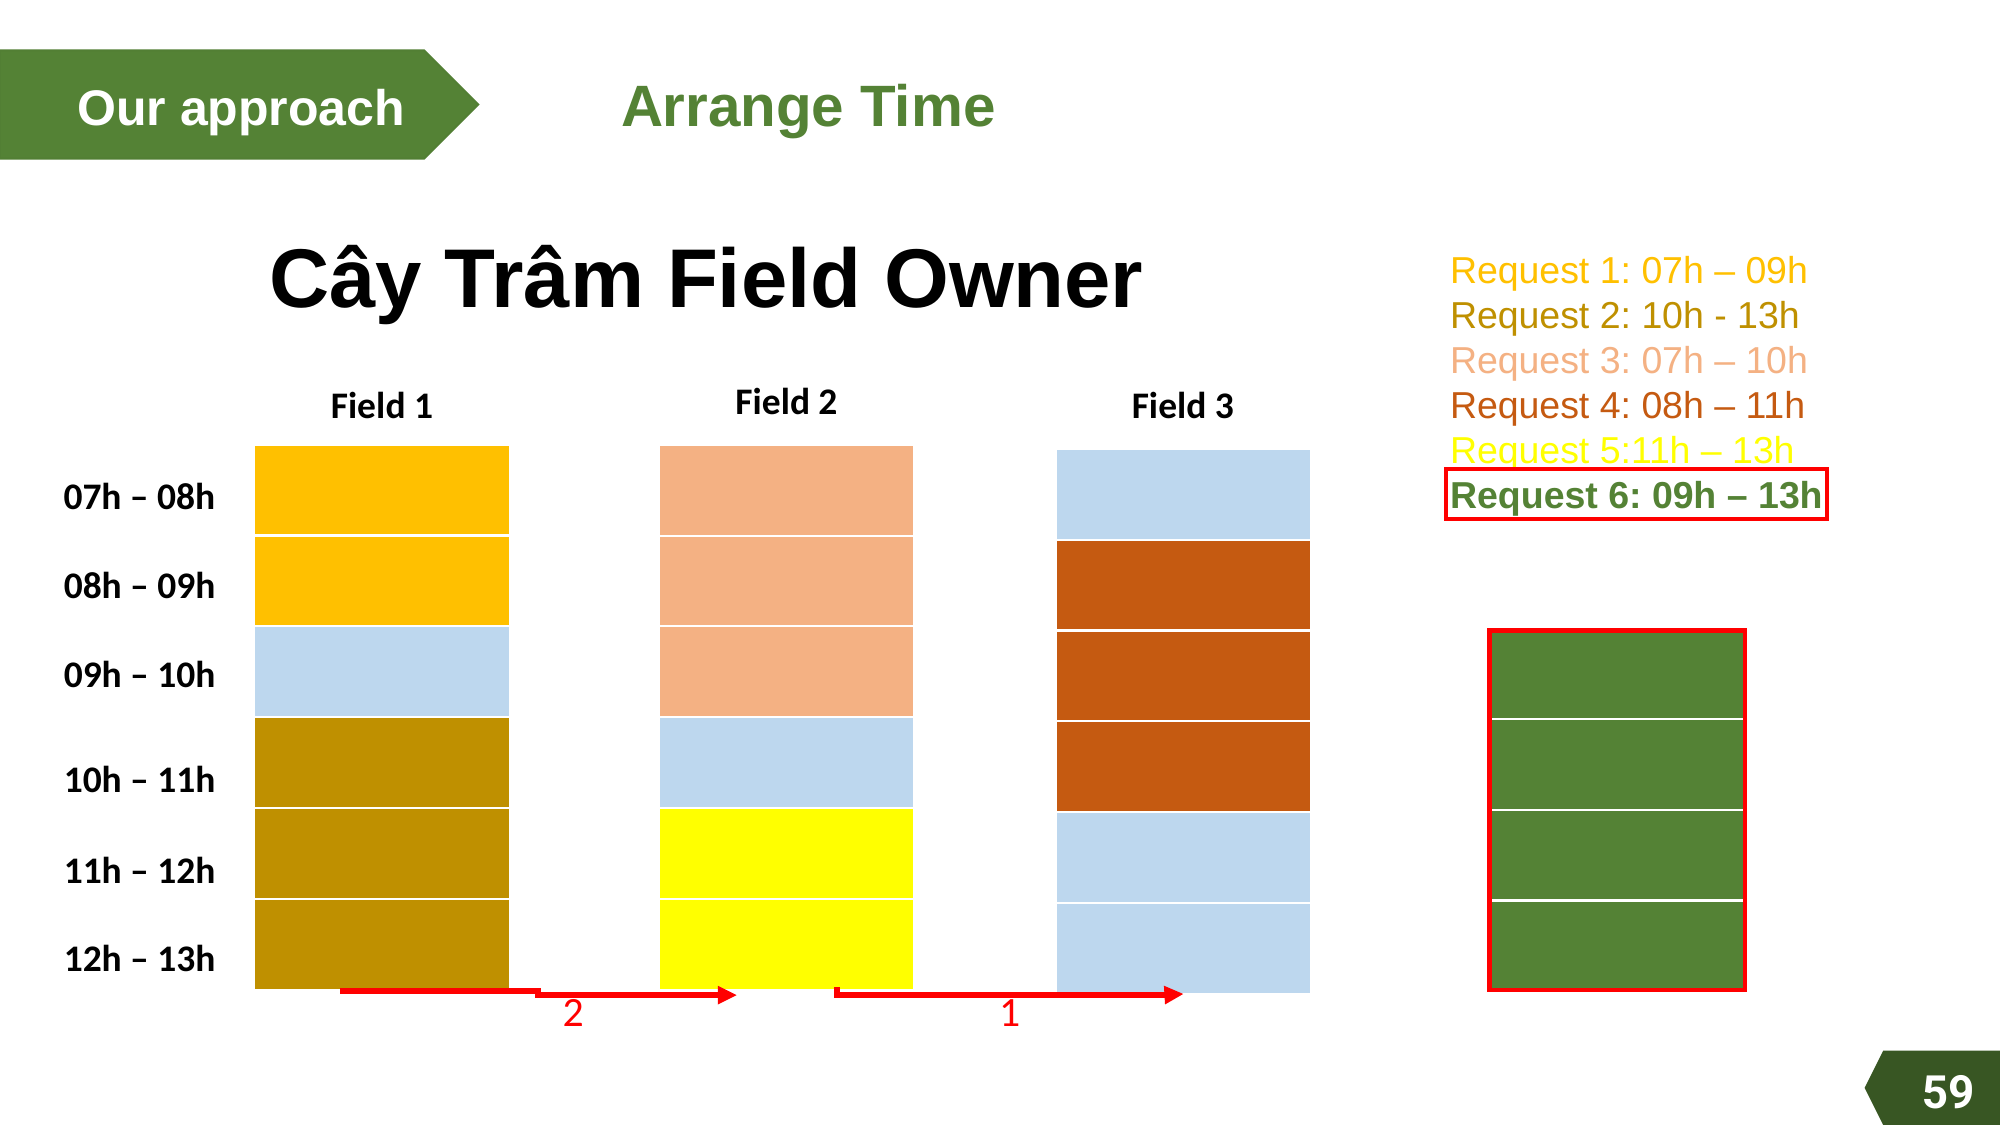

# Our approach
Arrange Time

Cây Trâm Field Owner
Request 1: 07h – 09h
Request 2: 10h - 13h
Request 3: 07h – 10h
Request 4: 08h – 11h
Request 5:11h – 13h
Request 6: 09h – 13h
Field 2
Field 1
Field 3

07h – 08h

08h – 09h

09h – 10h

10h – 11h

11h – 12h

12h – 13h
2
1

59